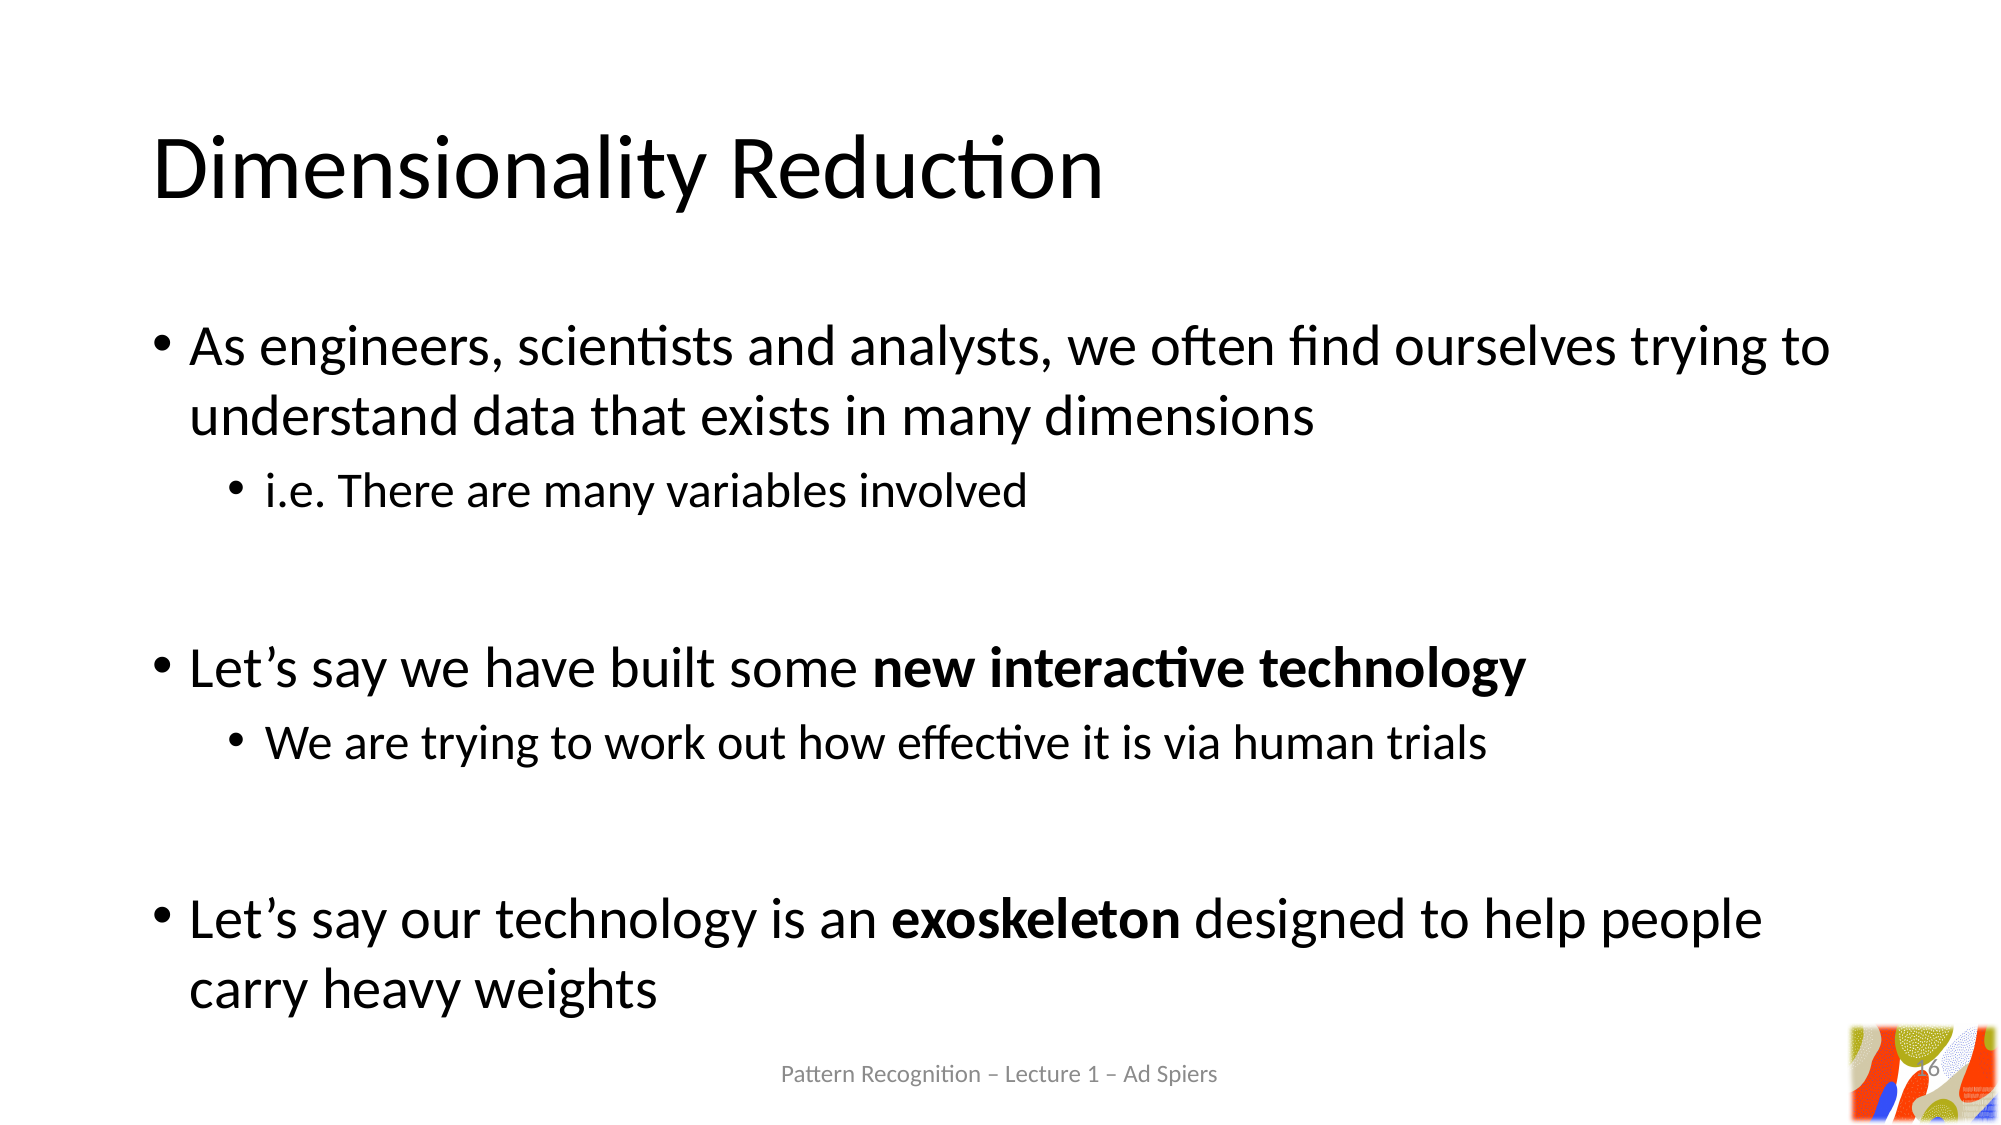

# Dimensionality Reduction
As engineers, scientists and analysts, we often find ourselves trying to understand data that exists in many dimensions
i.e. There are many variables involved

Let’s say we have built some new interactive technology
We are trying to work out how effective it is via human trials

Let’s say our technology is an exoskeleton designed to help people carry heavy weights

16
Pattern Recognition – Lecture 1 – Ad Spiers